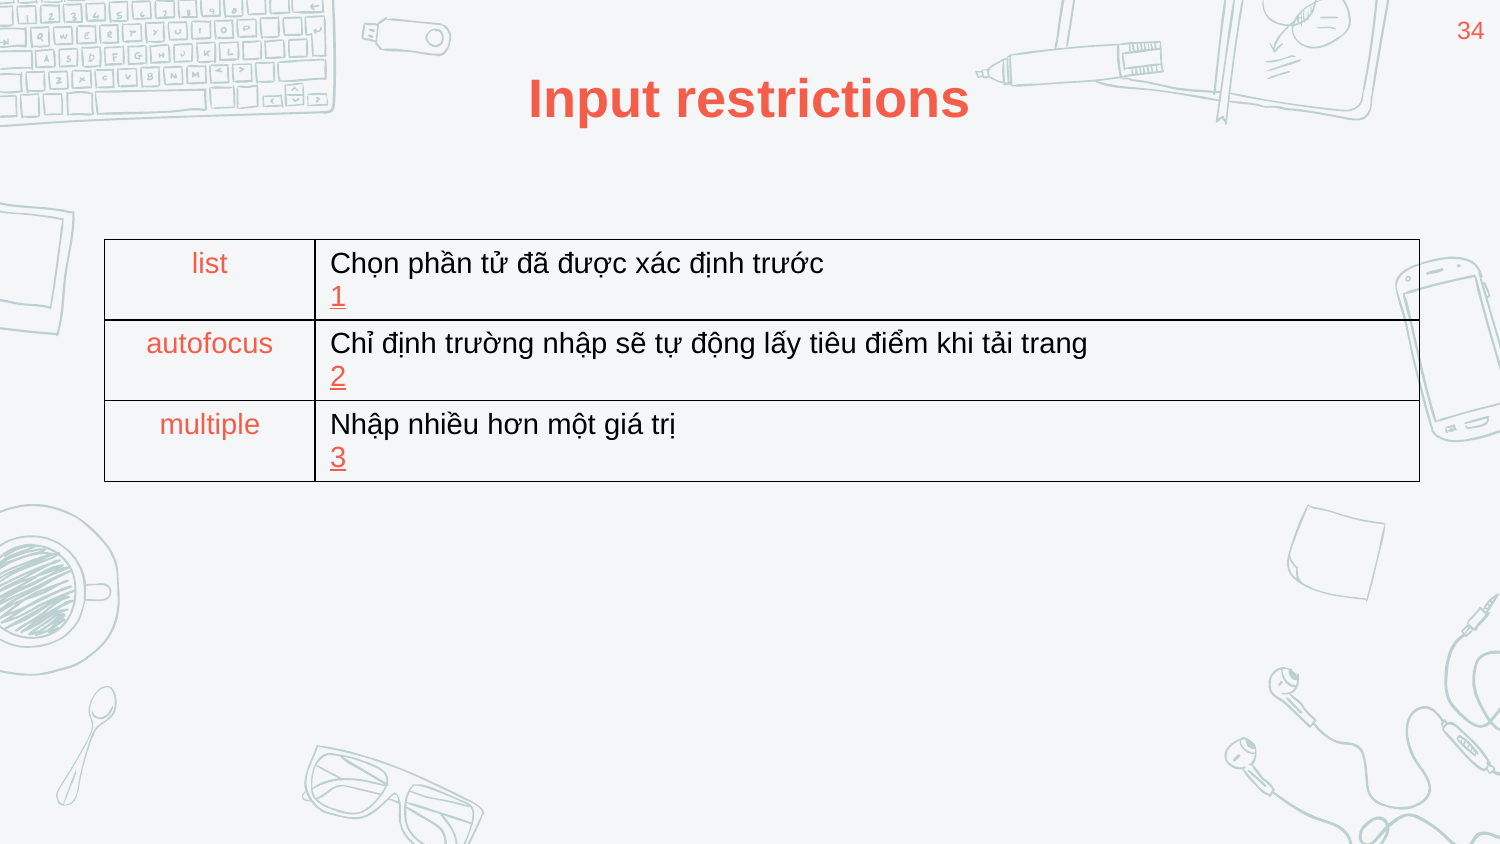

34
# Input restrictions
| list | Chọn phần tử đã được xác định trước 1 |
| --- | --- |
| autofocus | Chỉ định trường nhập sẽ tự động lấy tiêu điểm khi tải trang 2 |
| multiple | Nhập nhiều hơn một giá trị 3 |